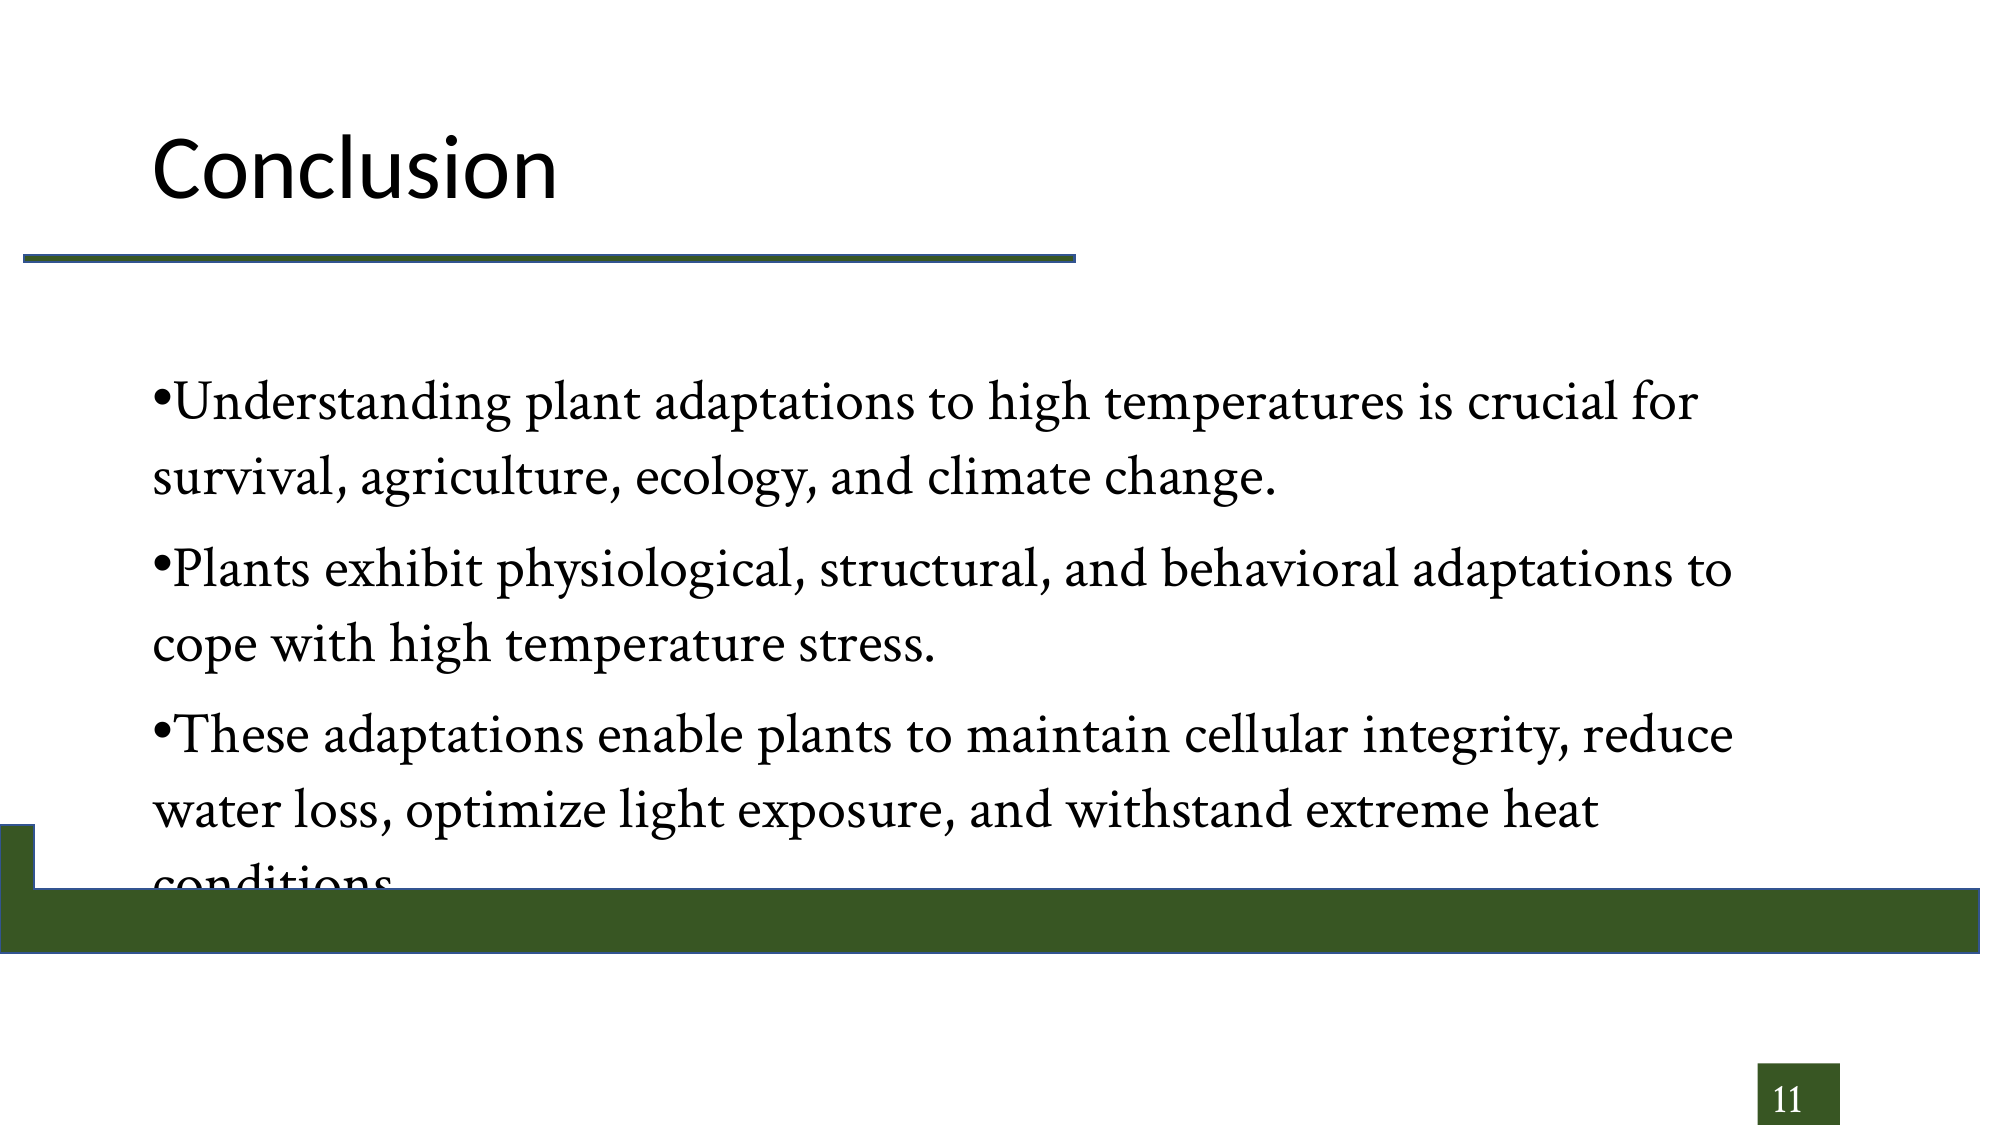

# Conclusion

Understanding plant adaptations to high temperatures is crucial for survival, agriculture, ecology, and climate change.
Plants exhibit physiological, structural, and behavioral adaptations to cope with high temperature stress.
These adaptations enable plants to maintain cellular integrity, reduce water loss, optimize light exposure, and withstand extreme heat conditions.

11